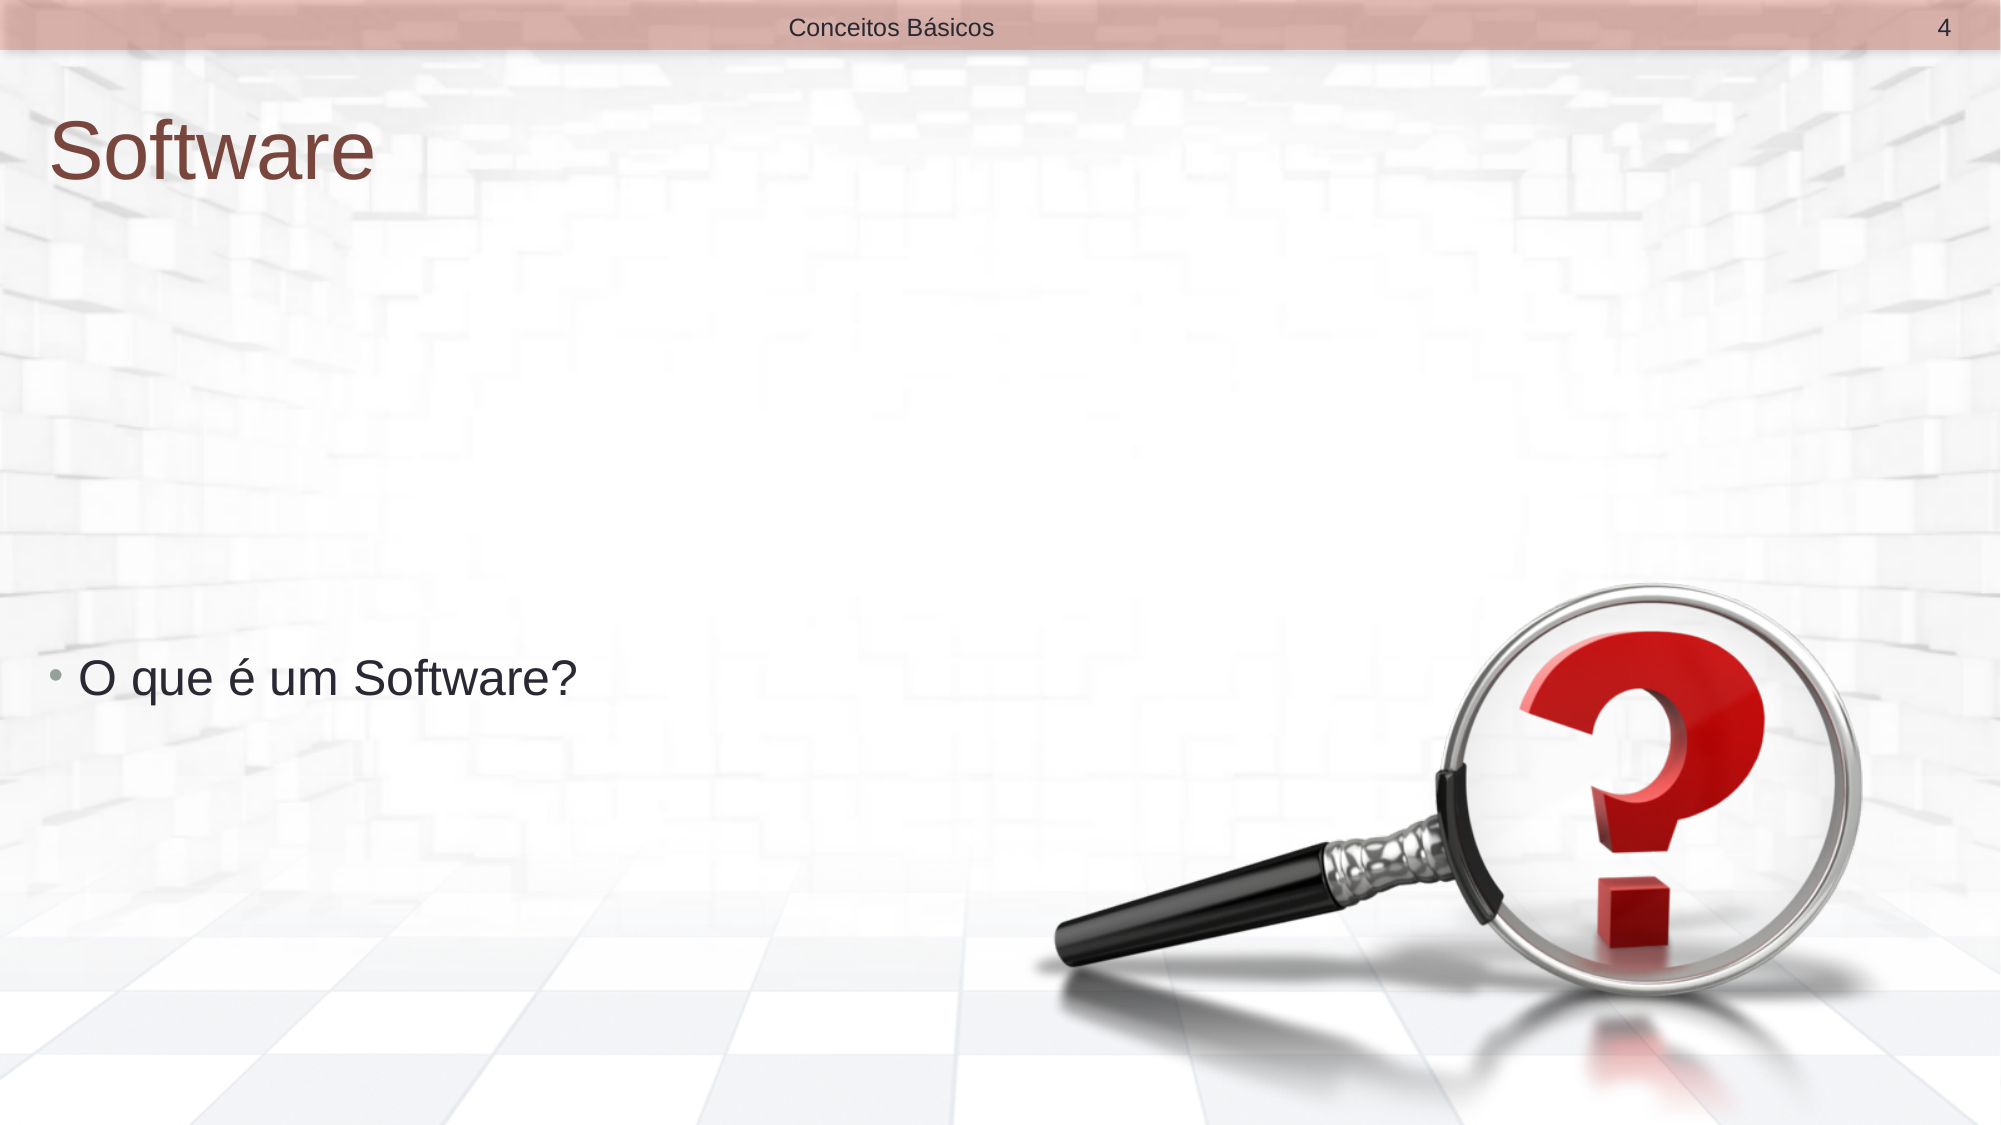

4
Conceitos Básicos
# Software
O que é um Software?